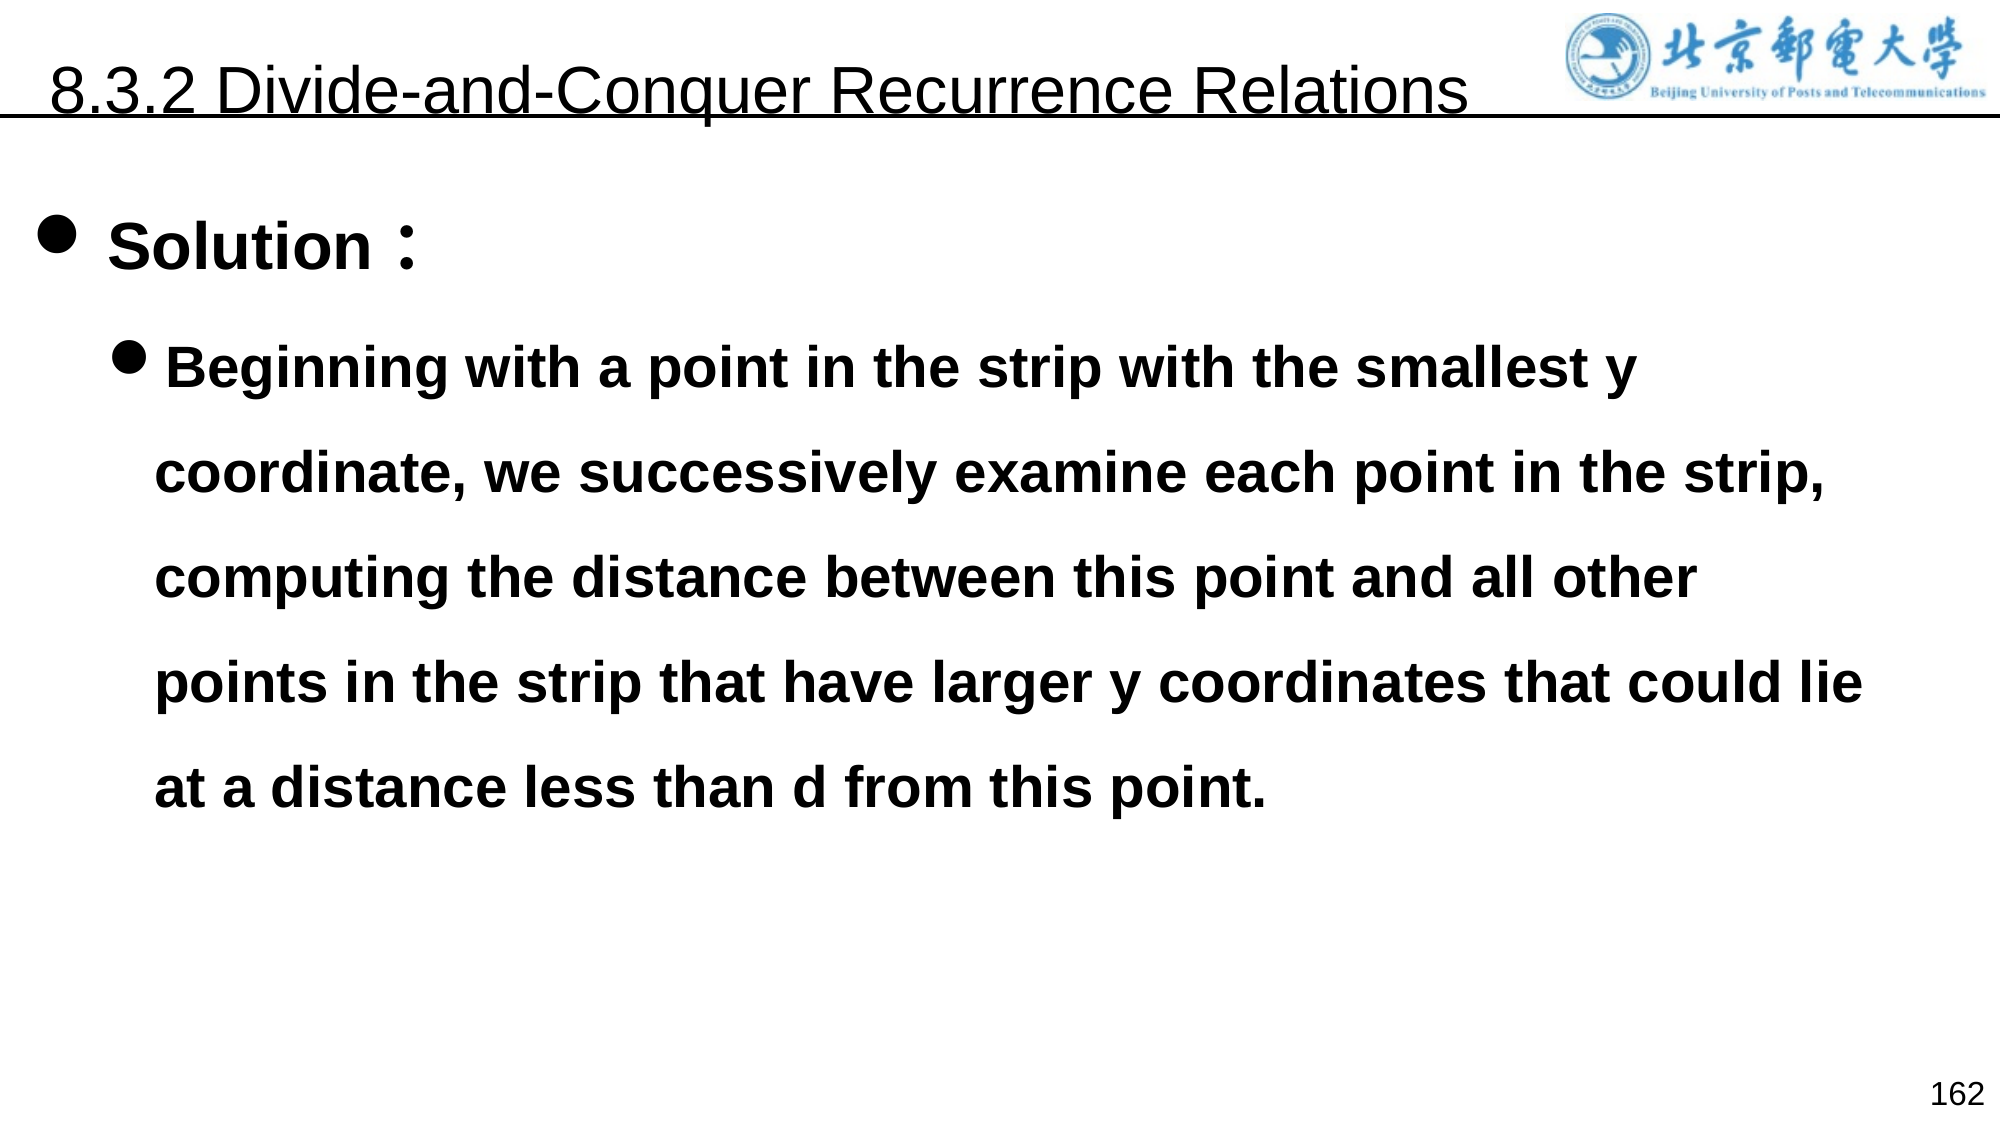

8.3.2 Divide-and-Conquer Recurrence Relations
Solution：
Beginning with a point in the strip with the smallest y coordinate, we successively examine each point in the strip, computing the distance between this point and all other points in the strip that have larger y coordinates that could lie at a distance less than d from this point.